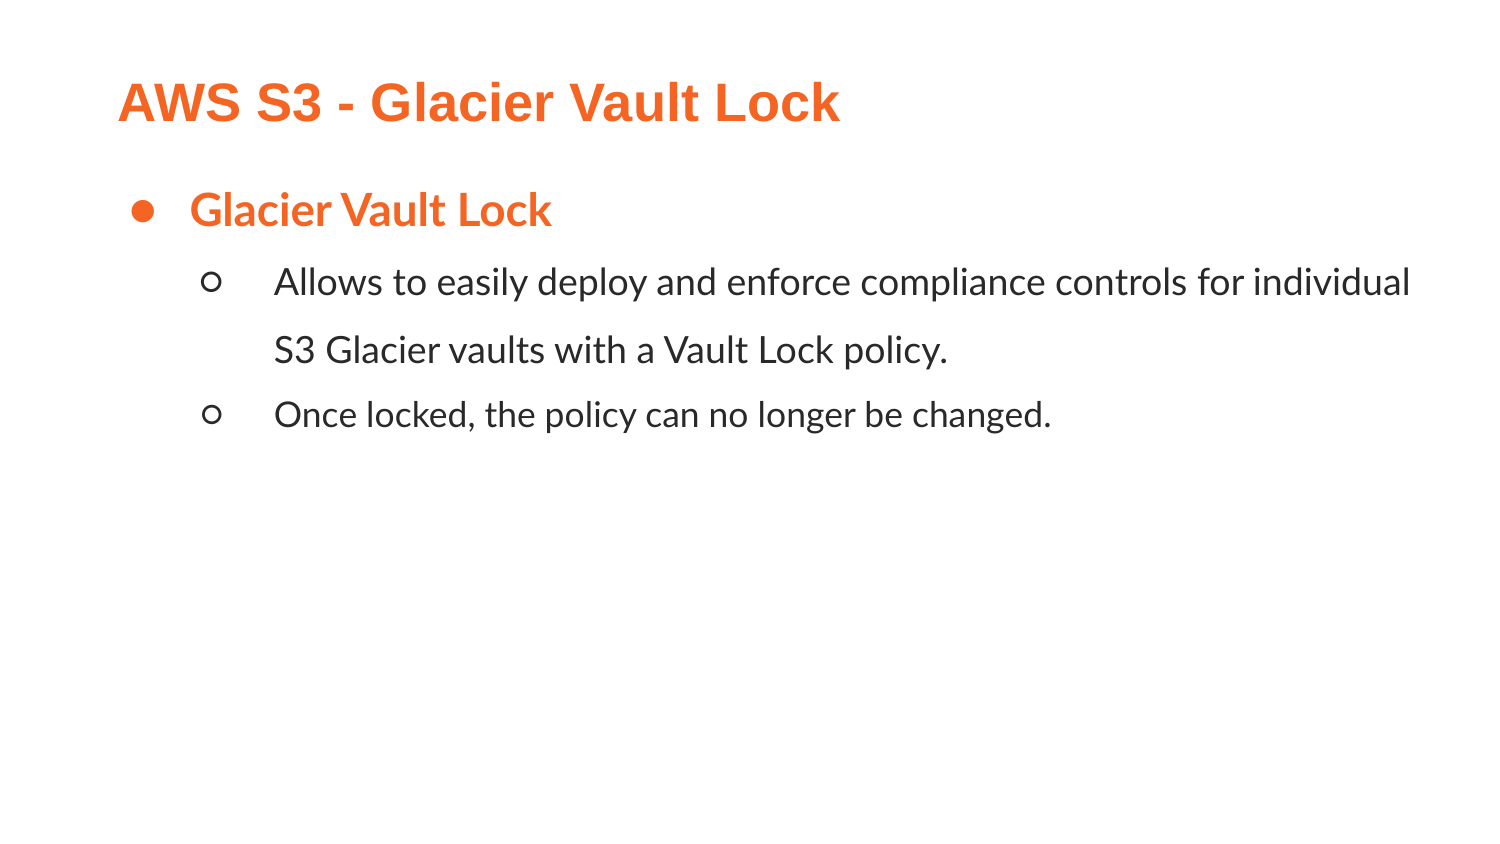

AWS S3 - Glacier Vault Lock
Glacier Vault Lock
Allows to easily deploy and enforce compliance controls for individual S3 Glacier vaults with a Vault Lock policy.
Once locked, the policy can no longer be changed.